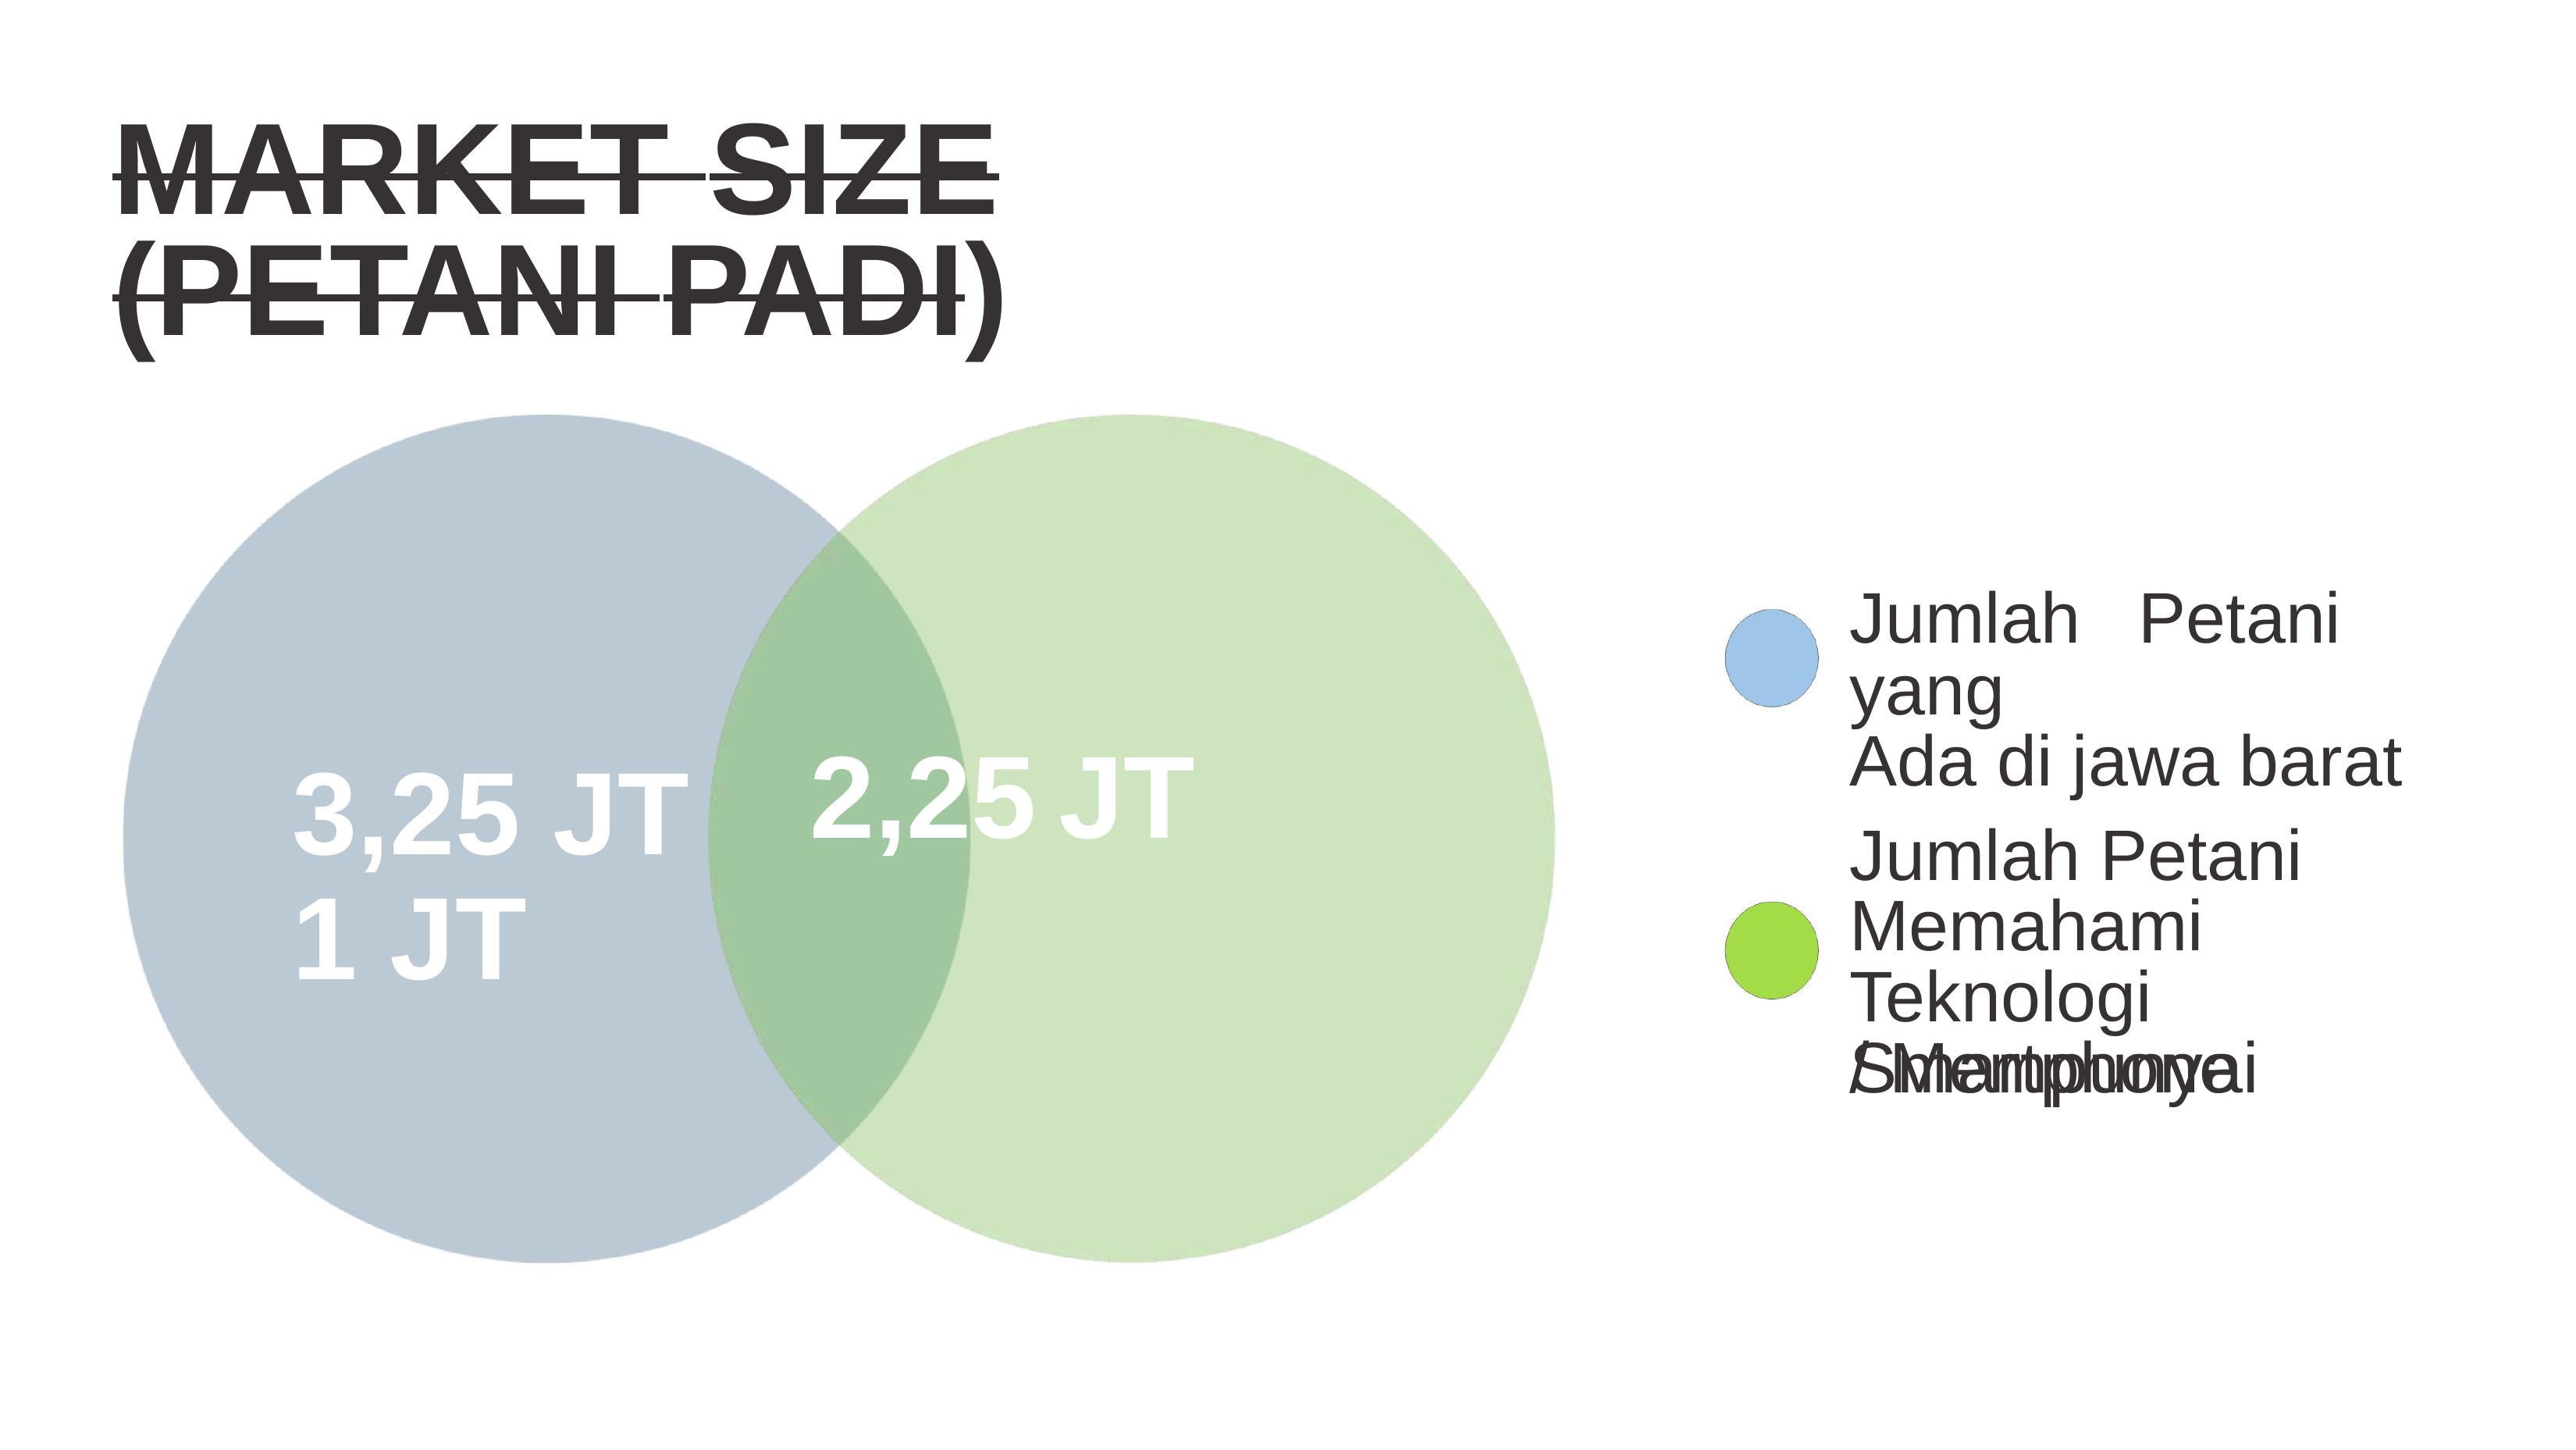

MARKET SIZE (PETANI PADI)
Jumlah Petani yang
Ada di jawa barat
3,25 JT 2,25 JT 1 JT
Jumlah Petani
Memahami Teknologi
/ Mempunyai
Smartphone